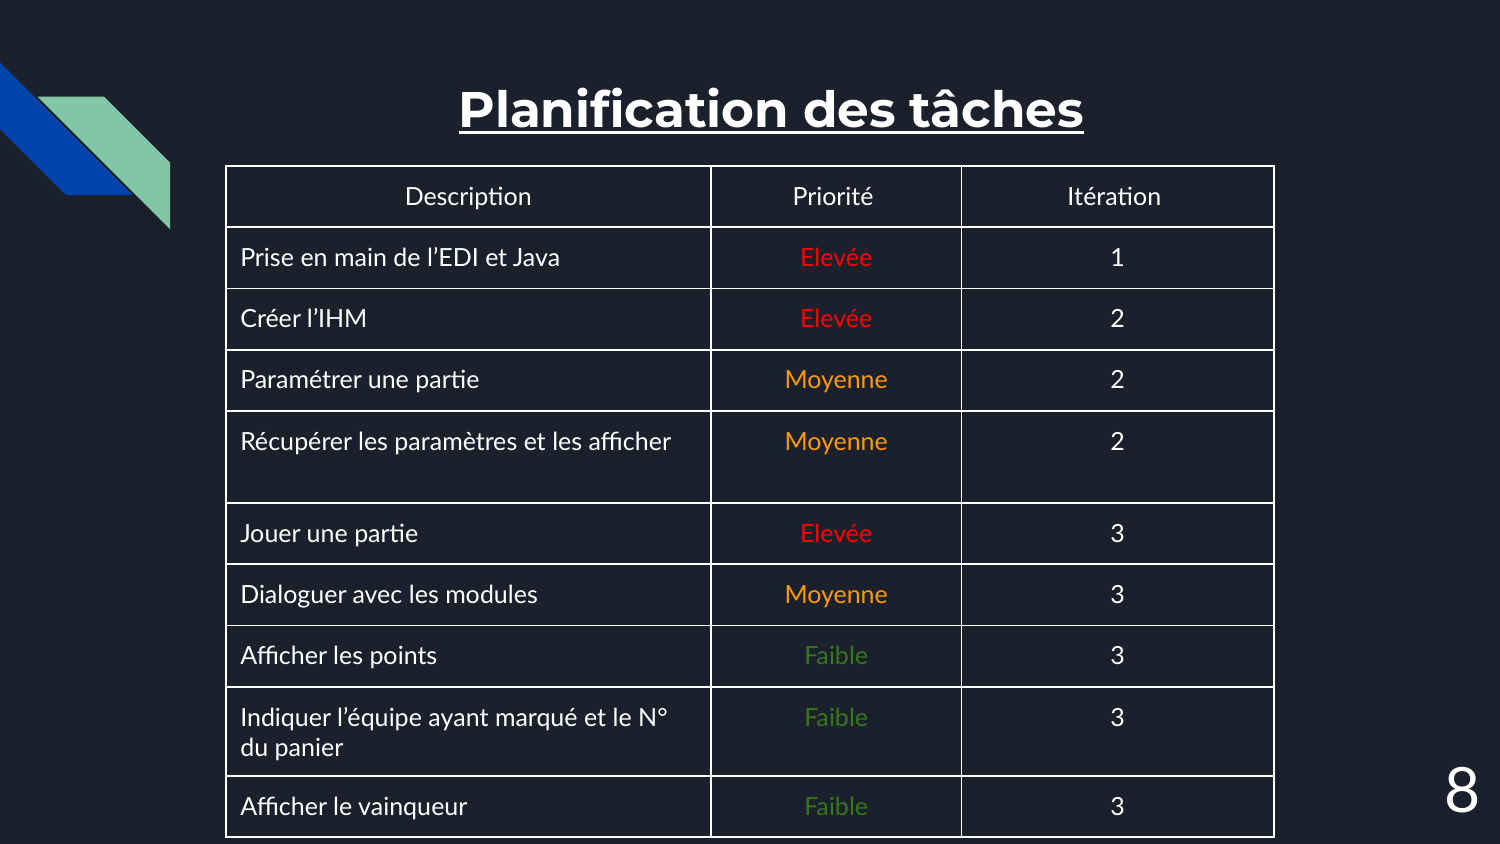

# Planification des tâches
| Description | Priorité | Itération |
| --- | --- | --- |
| Prise en main de l’EDI et Java | Elevée | 1 |
| Créer l’IHM | Elevée | 2 |
| Paramétrer une partie | Moyenne | 2 |
| Récupérer les paramètres et les afficher | Moyenne | 2 |
| Jouer une partie | Elevée | 3 |
| Dialoguer avec les modules | Moyenne | 3 |
| Afficher les points | Faible | 3 |
| Indiquer l’équipe ayant marqué et le N° du panier | Faible | 3 |
| Afficher le vainqueur | Faible | 3 |
8